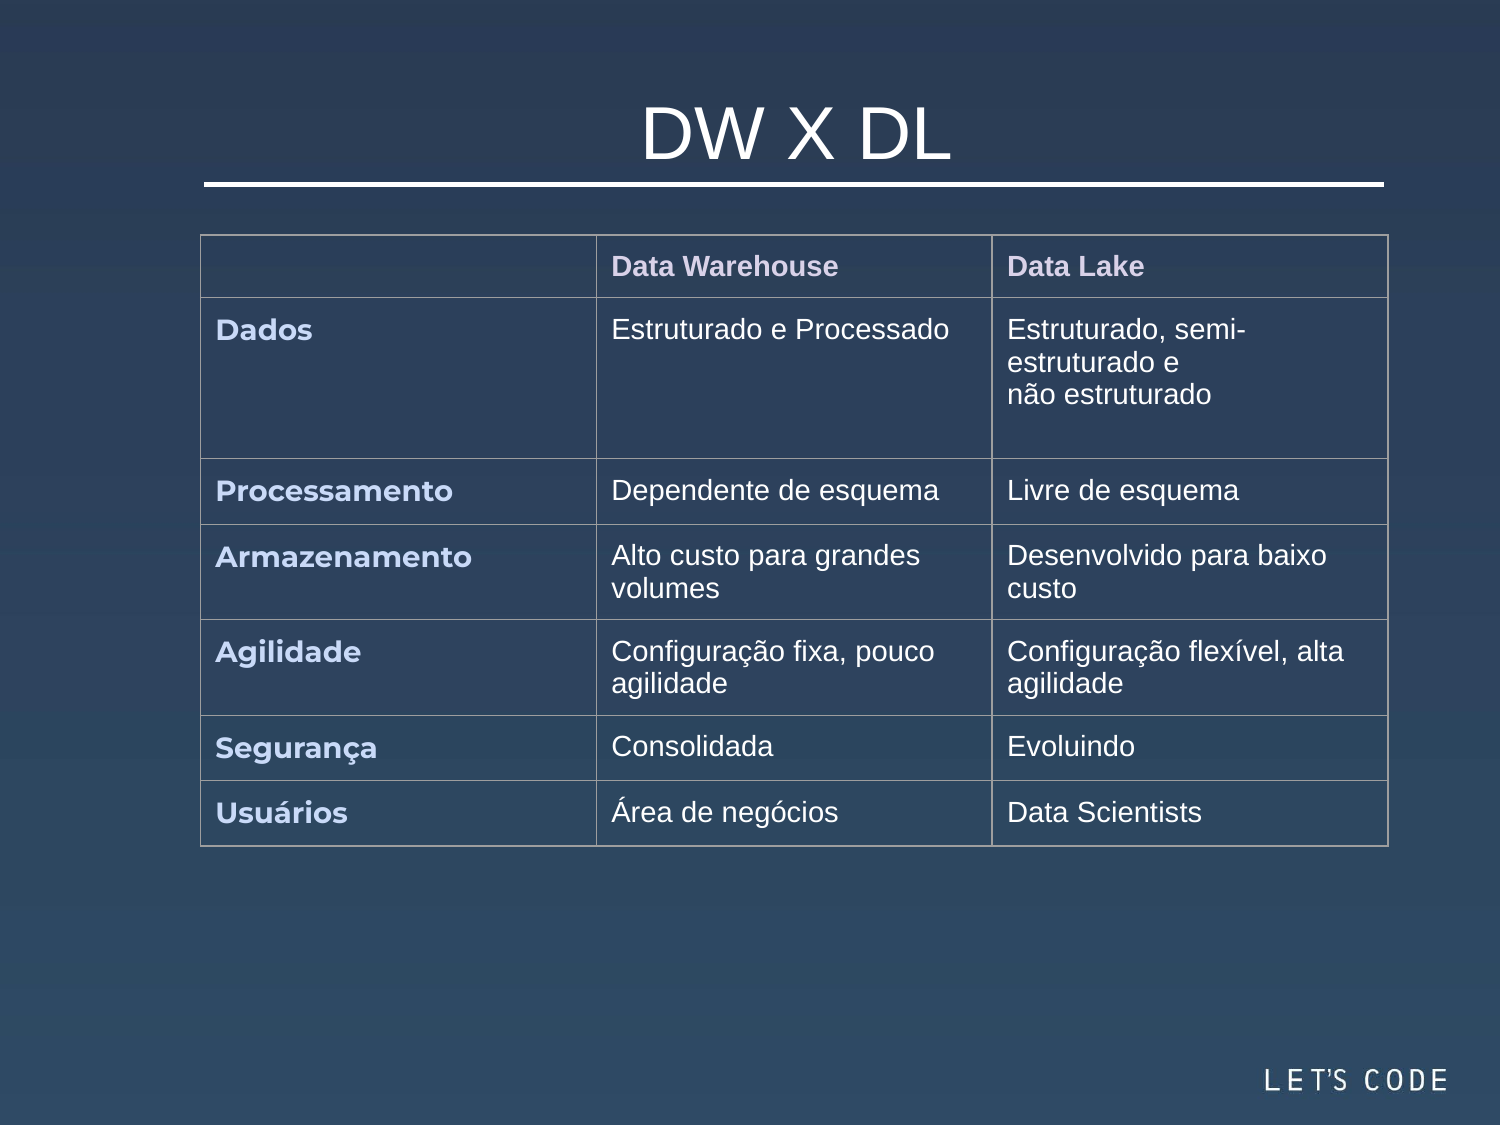

DW X DL
|  | Data Warehouse | Data Lake |
| --- | --- | --- |
| Dados | Estruturado e Processado | Estruturado, semi-estruturado e não estruturado |
| Processamento | Dependente de esquema | Livre de esquema |
| Armazenamento | Alto custo para grandes volumes | Desenvolvido para baixo custo |
| Agilidade | Configuração fixa, pouco agilidade | Configuração flexível, alta agilidade |
| Segurança | Consolidada | Evoluindo |
| Usuários | Área de negócios | Data Scientists |